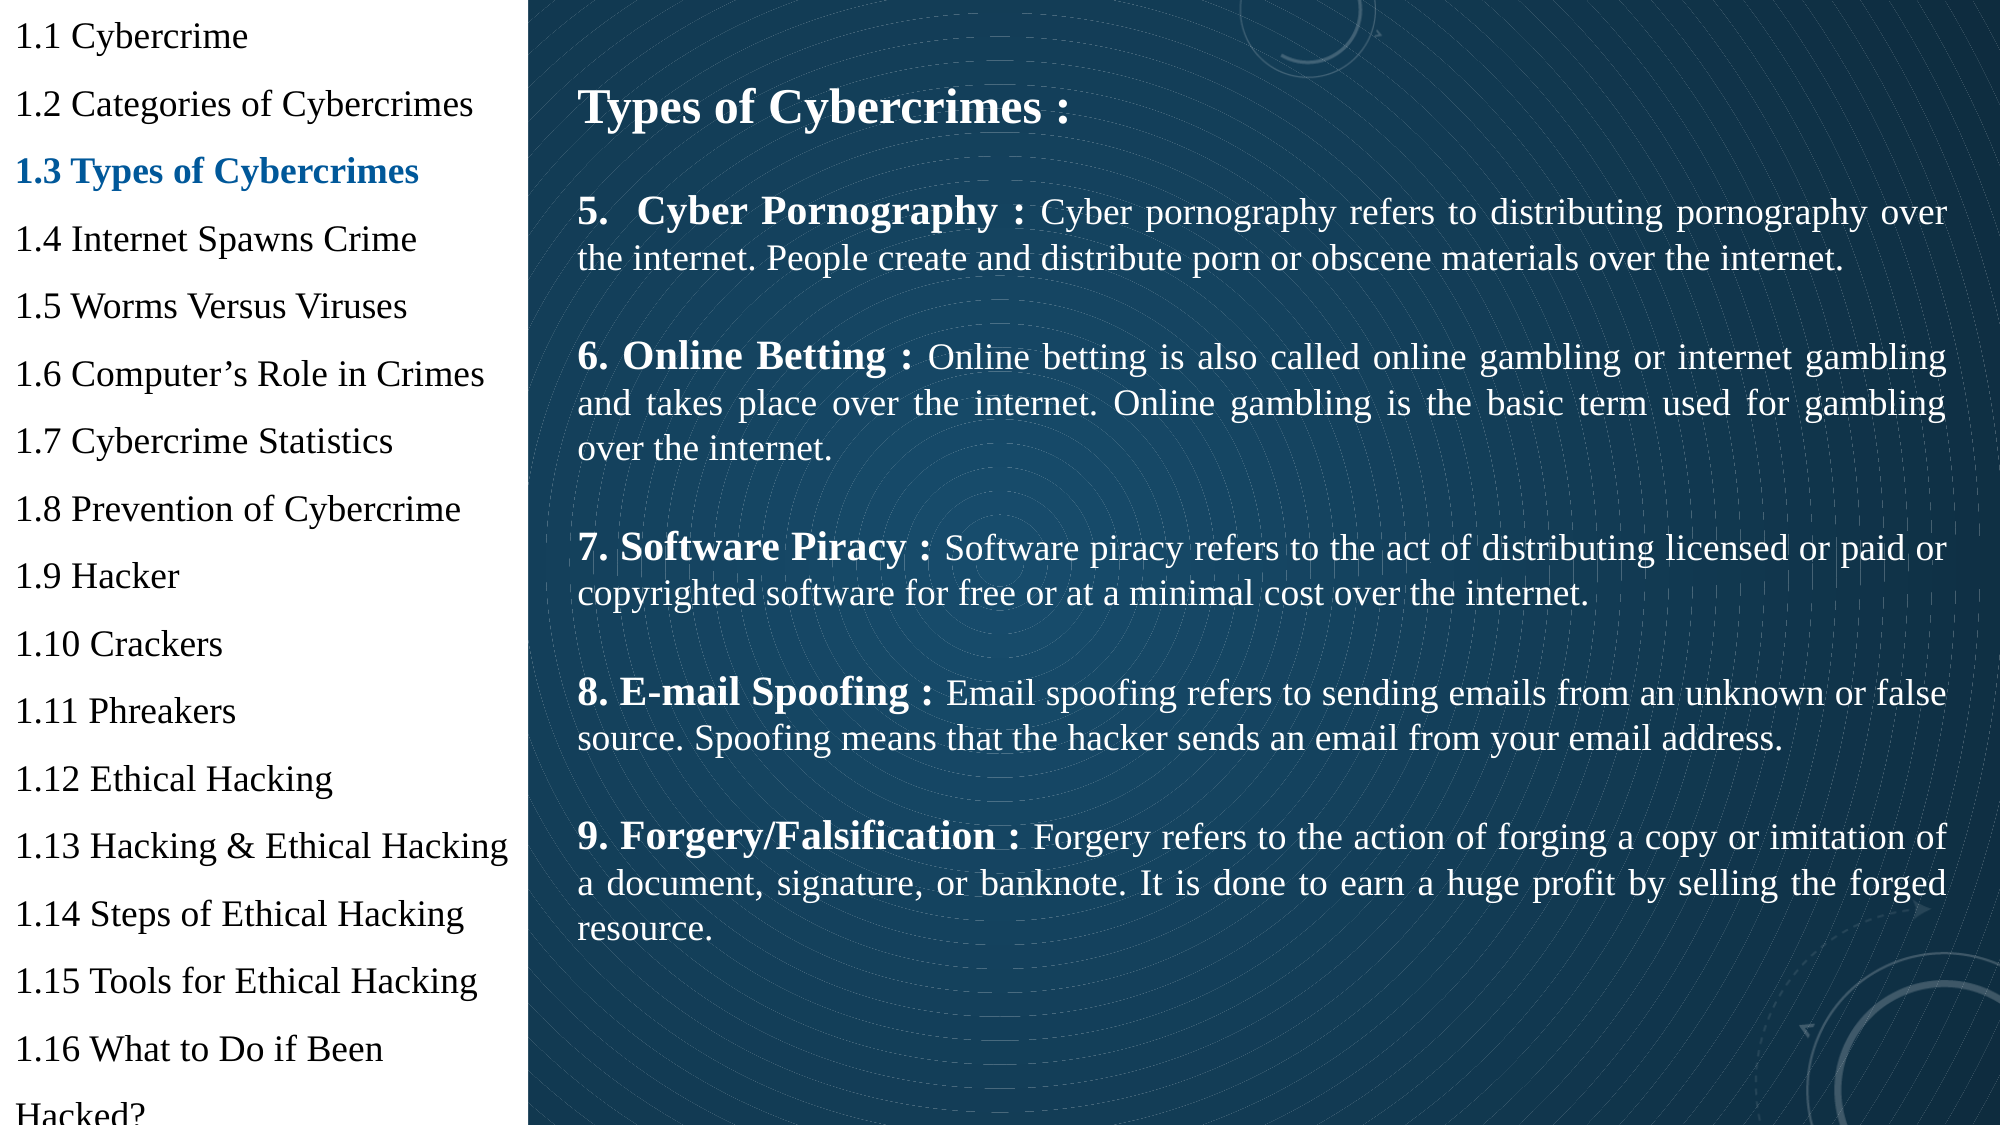

1.1 Cybercrime
1.2 Categories of Cybercrimes
1.3 Types of Cybercrimes
1.4 Internet Spawns Crime
1.5 Worms Versus Viruses
1.6 Computer’s Role in Crimes
1.7 Cybercrime Statistics
1.8 Prevention of Cybercrime
1.9 Hacker
1.10 Crackers
1.11 Phreakers
1.12 Ethical Hacking
1.13 Hacking & Ethical Hacking
1.14 Steps of Ethical Hacking
1.15 Tools for Ethical Hacking
1.16 What to Do if Been Hacked?
Types of Cybercrimes :

5.  Cyber Pornography : Cyber pornography refers to distributing pornography over the internet. People create and distribute porn or obscene materials over the internet.

6. Online Betting : Online betting is also called online gambling or internet gambling and takes place over the internet. Online gambling is the basic term used for gambling over the internet.

7. Software Piracy : Software piracy refers to the act of distributing licensed or paid or copyrighted software for free or at a minimal cost over the internet.

8. E-mail Spoofing : Email spoofing refers to sending emails from an unknown or false source. Spoofing means that the hacker sends an email from your email address.

9. Forgery/Falsification : Forgery refers to the action of forging a copy or imitation of a document, signature, or banknote. It is done to earn a huge profit by selling the forged resource.